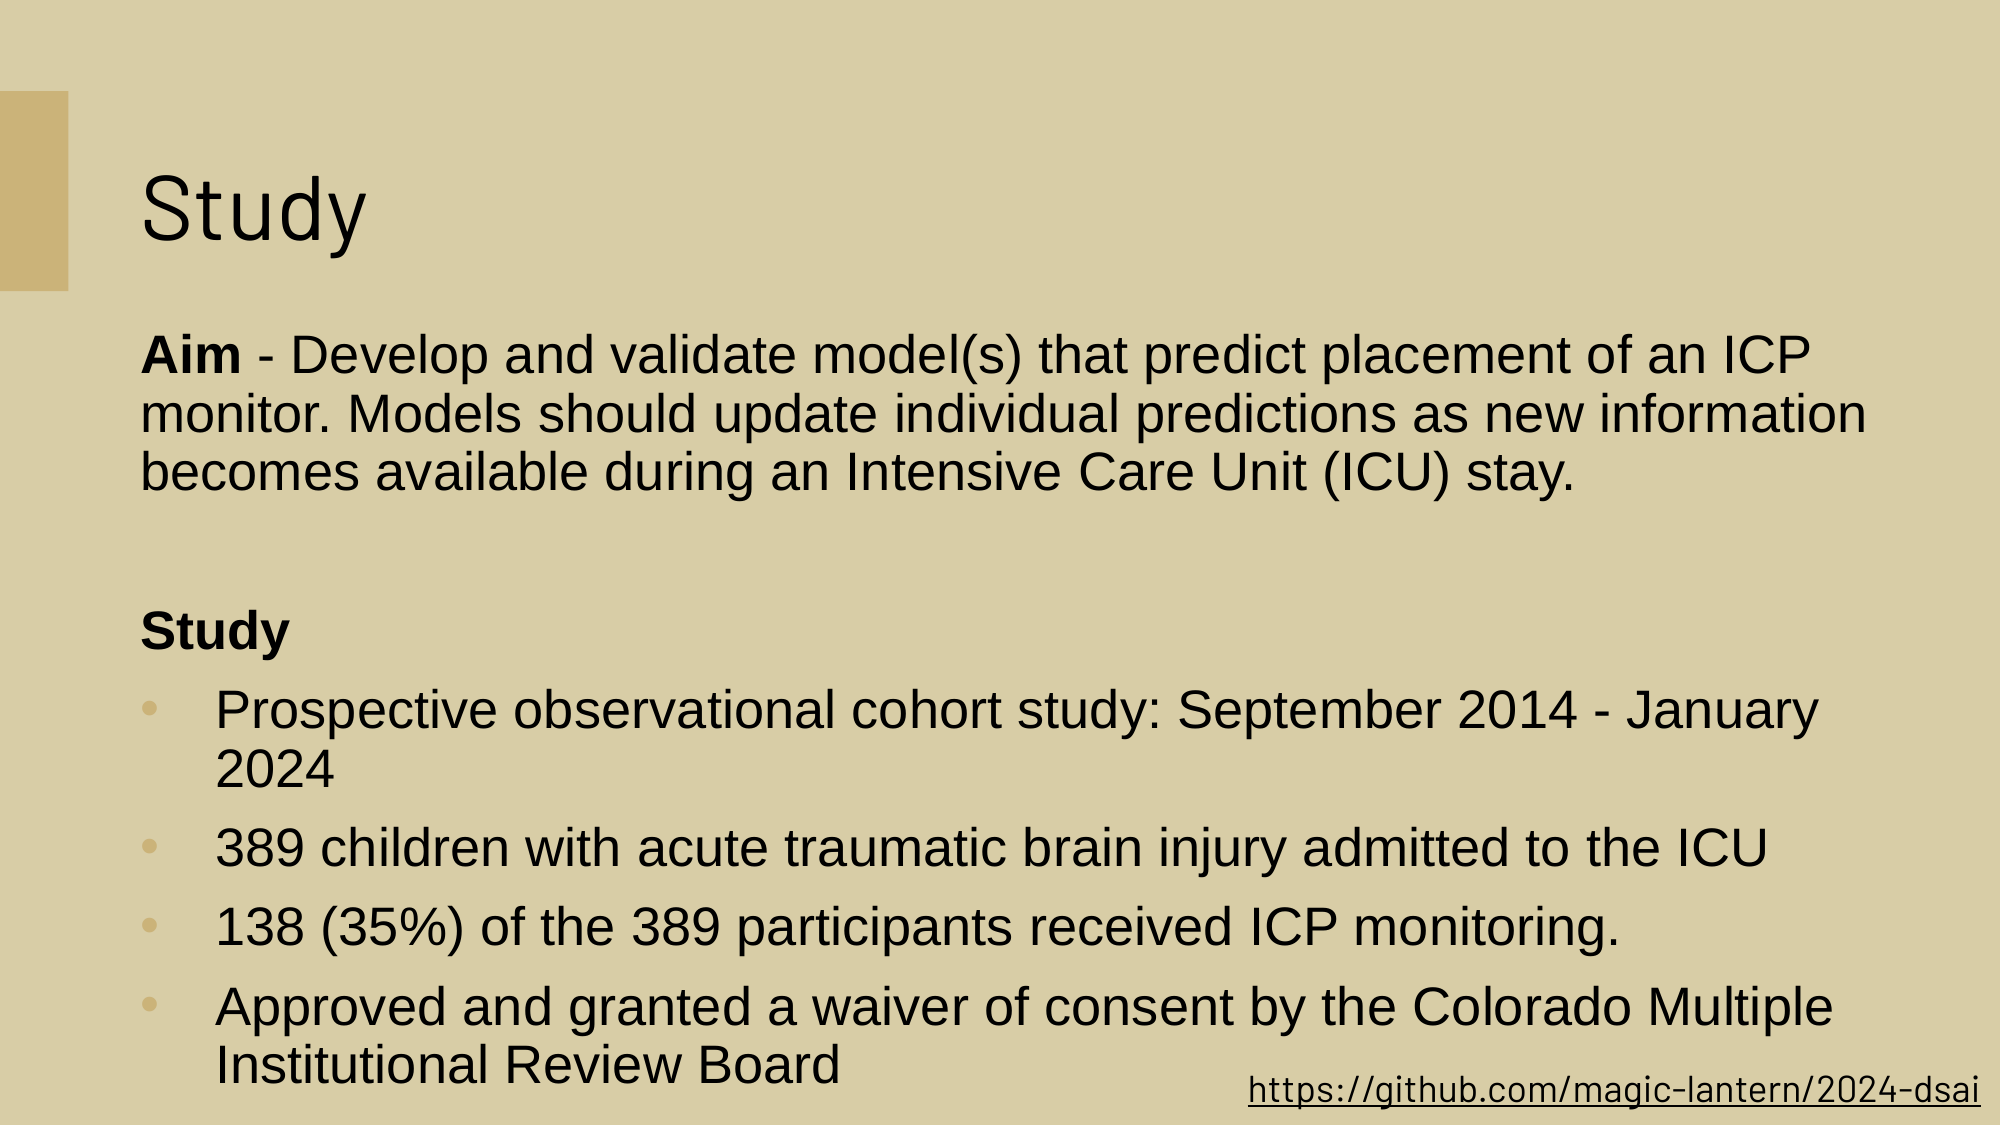

# Study
Aim - Develop and validate model(s) that predict placement of an ICP monitor. Models should update individual predictions as new information becomes available during an Intensive Care Unit (ICU) stay.

Study
Prospective observational cohort study: September 2014 - January 2024
389 children with acute traumatic brain injury admitted to the ICU
138 (35%) of the 389 participants received ICP monitoring.
Approved and granted a waiver of consent by the Colorado Multiple Institutional Review Board

https://github.com/magic-lantern/2024-dsai